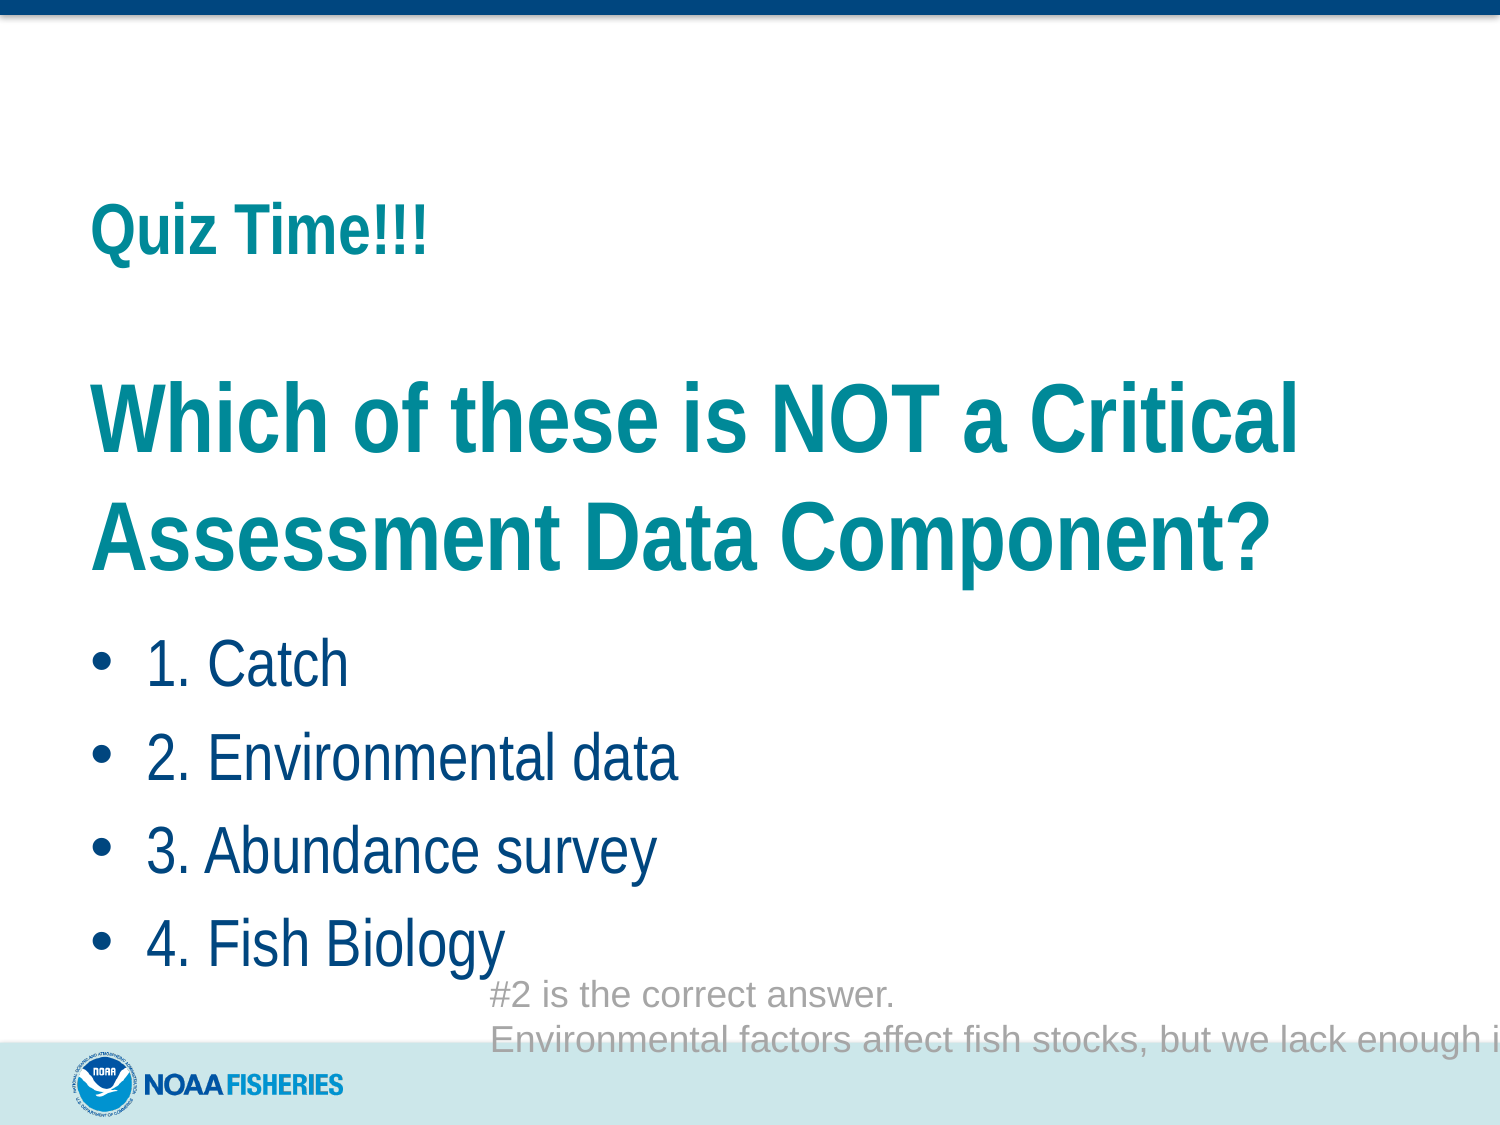

# Quiz Time!!! Which of these is NOT a Critical Assessment Data Component?
1. Catch
2. Environmental data
3. Abundance survey
4. Fish Biology

#2 is the correct answer.
Environmental factors affect fish stocks, but we lack enough information to directly include in assessments